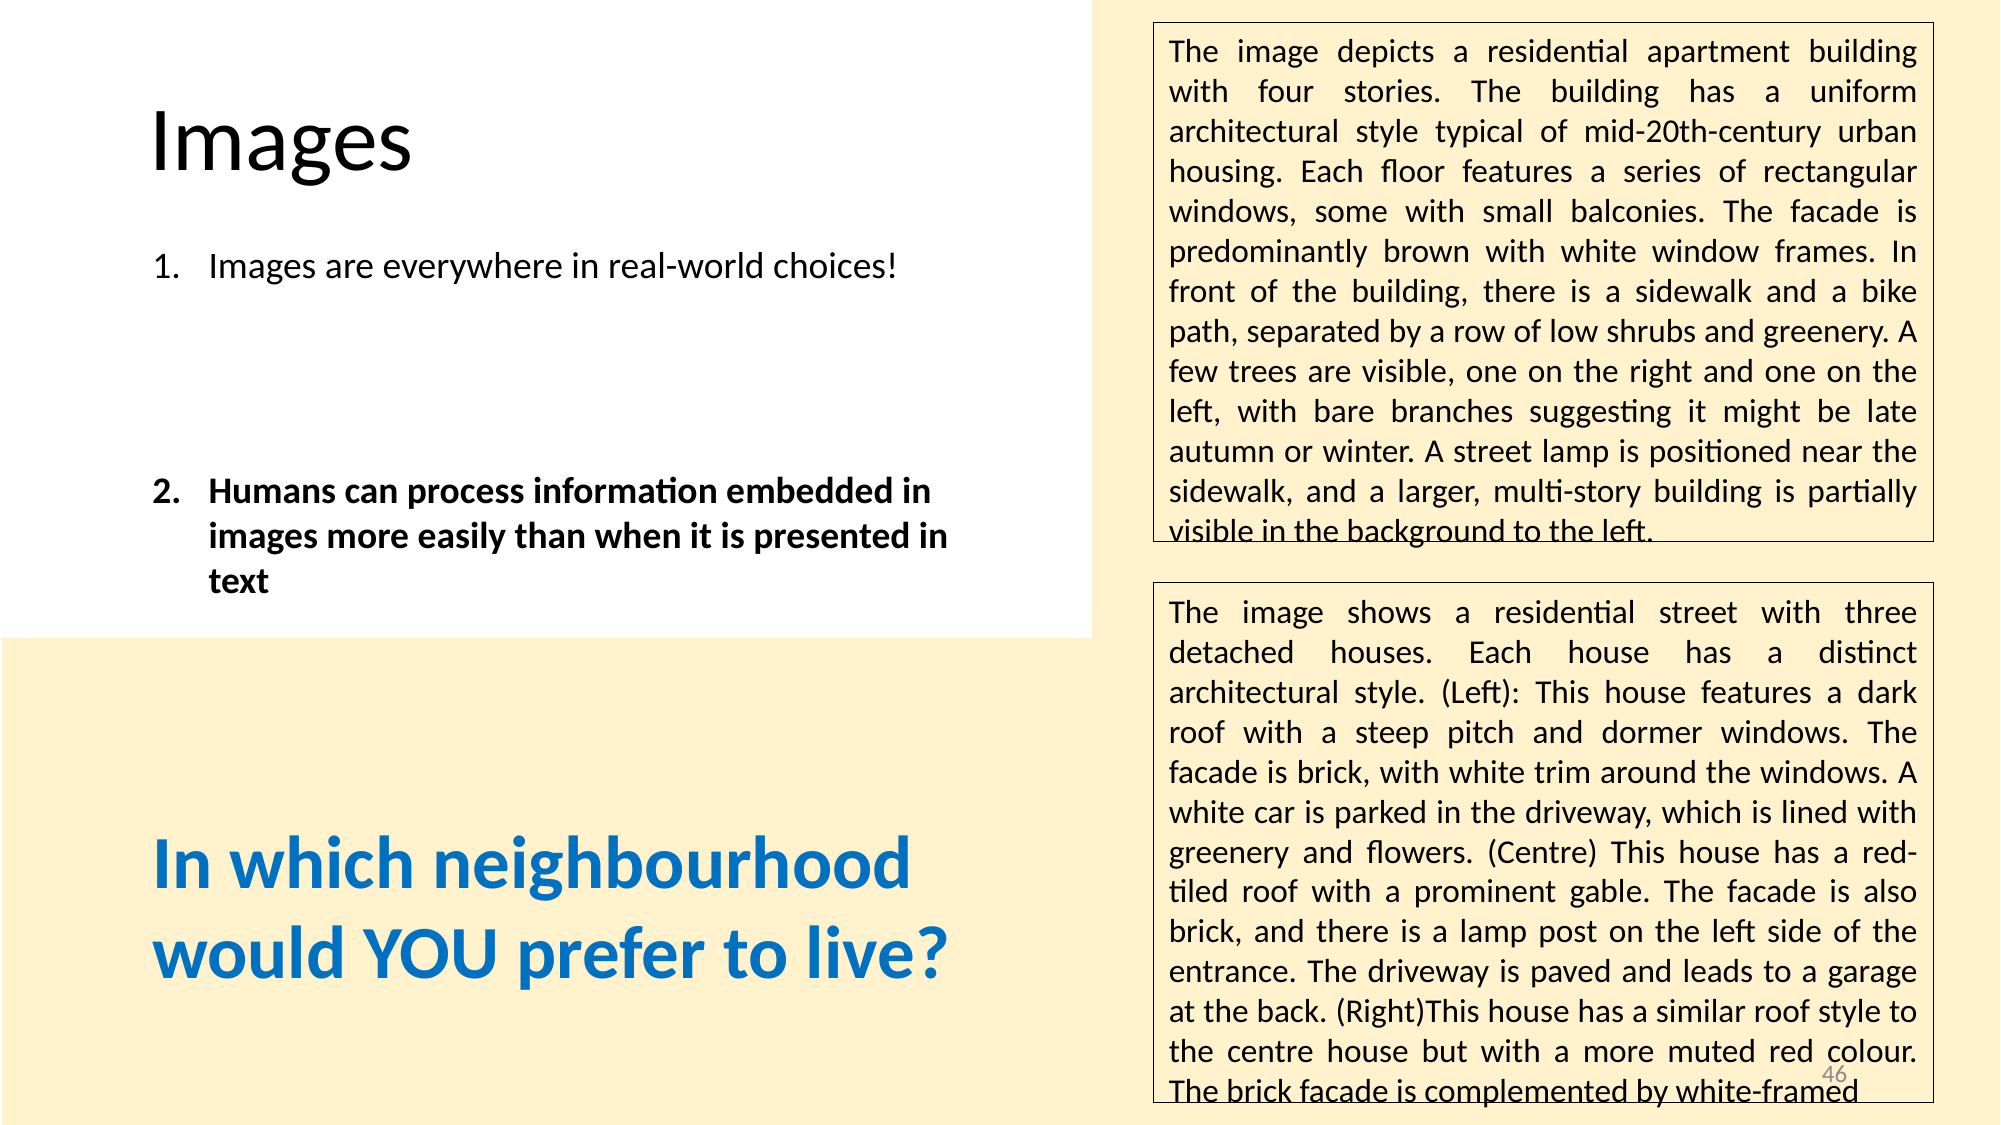

The image depicts a residential apartment building with four stories. The building has a uniform architectural style typical of mid-20th-century urban housing. Each floor features a series of rectangular windows, some with small balconies. The facade is predominantly brown with white window frames. In front of the building, there is a sidewalk and a bike path, separated by a row of low shrubs and greenery. A few trees are visible, one on the right and one on the left, with bare branches suggesting it might be late autumn or winter. A street lamp is positioned near the sidewalk, and a larger, multi-story building is partially visible in the background to the left.
The image shows a residential street with three detached houses. Each house has a distinct architectural style. (Left): This house features a dark roof with a steep pitch and dormer windows. The facade is brick, with white trim around the windows. A white car is parked in the driveway, which is lined with greenery and flowers. (Centre) This house has a red-tiled roof with a prominent gable. The facade is also brick, and there is a lamp post on the left side of the entrance. The driveway is paved and leads to a garage at the back. (Right)This house has a similar roof style to the centre house but with a more muted red colour. The brick facade is complemented by white-framed
# Images
Images are everywhere in real-world choices!

Humans can process information embedded in images more easily than when it is presented in text

In which neighbourhood would YOU prefer to live?
46